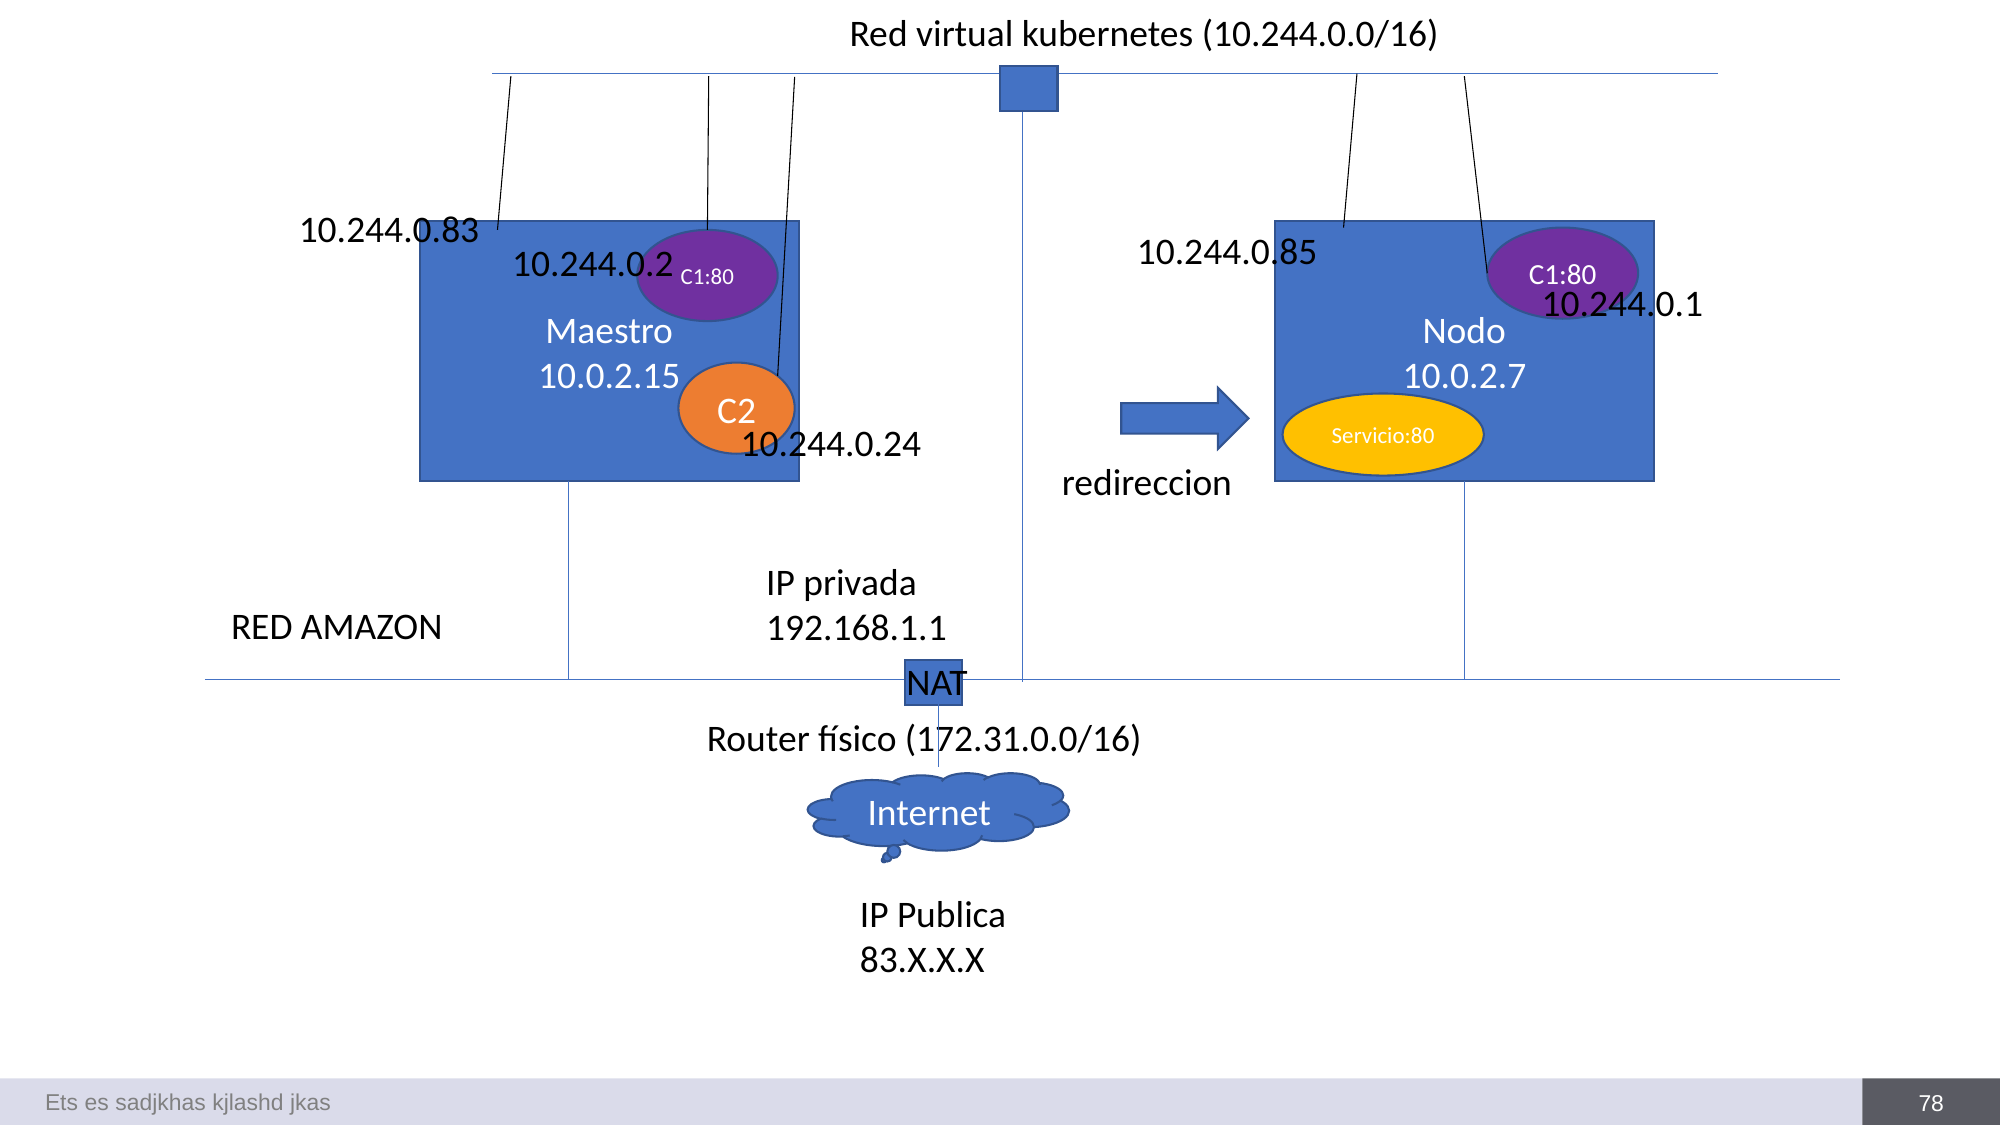

Red virtual kubernetes (10.244.0.0/16)

10.244.0.83

10.244.0.85

Maestro
10.0.2.15
Nodo
10.0.2.7
C1:80
C1:80
10.244.0.2

10.244.0.1

C2

Servicio:80
10.244.0.24
redireccion

IP privada
192.168.1.1
RED AMAZON
NAT

Router físico (172.31.0.0/16)

Internet
IP Publica
83.X.X.X

Ets es sadjkhas kjlashd jkas
78